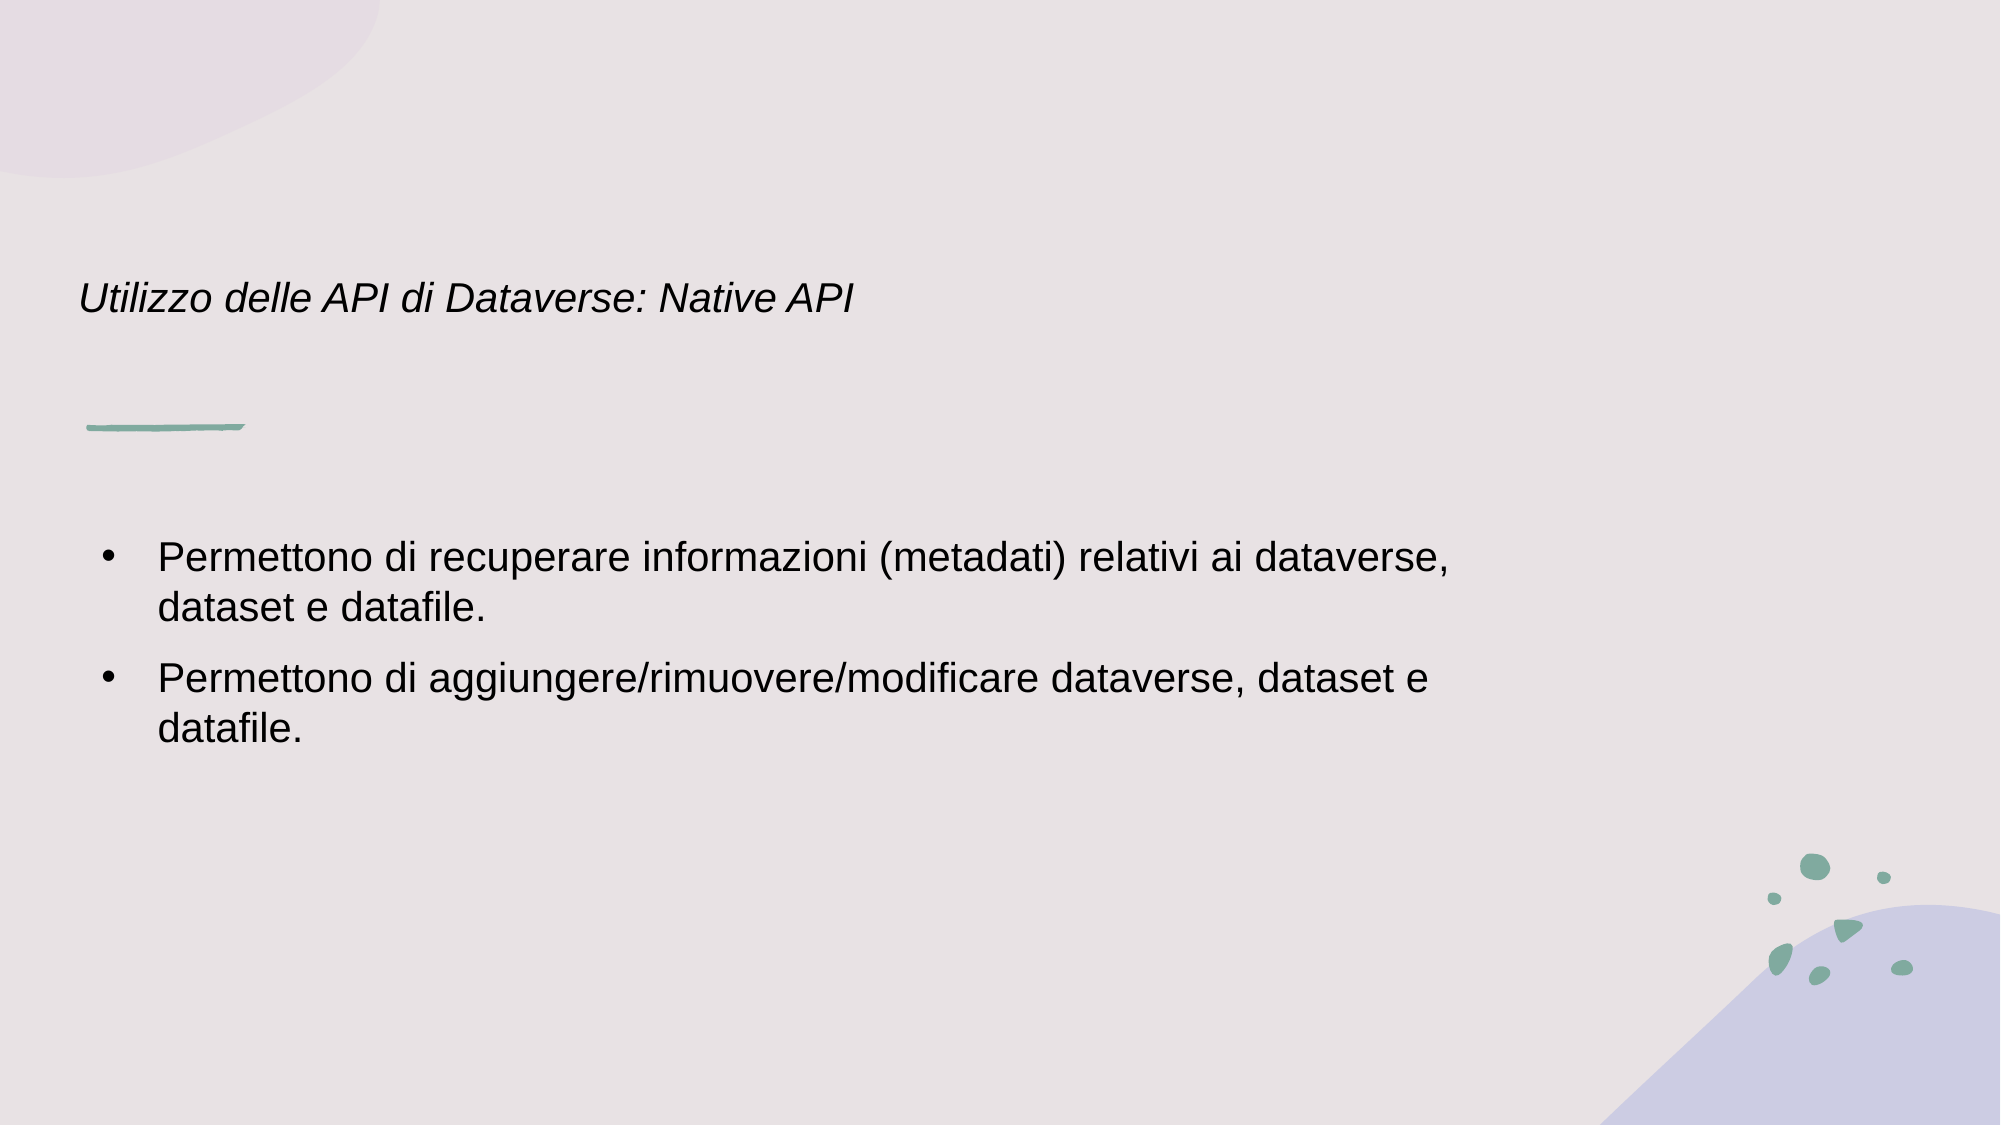

# Utilizzo delle API di Dataverse: Native API

Permettono di recuperare informazioni (metadati) relativi ai dataverse, dataset e datafile.
Permettono di aggiungere/rimuovere/modificare dataverse, dataset e datafile.